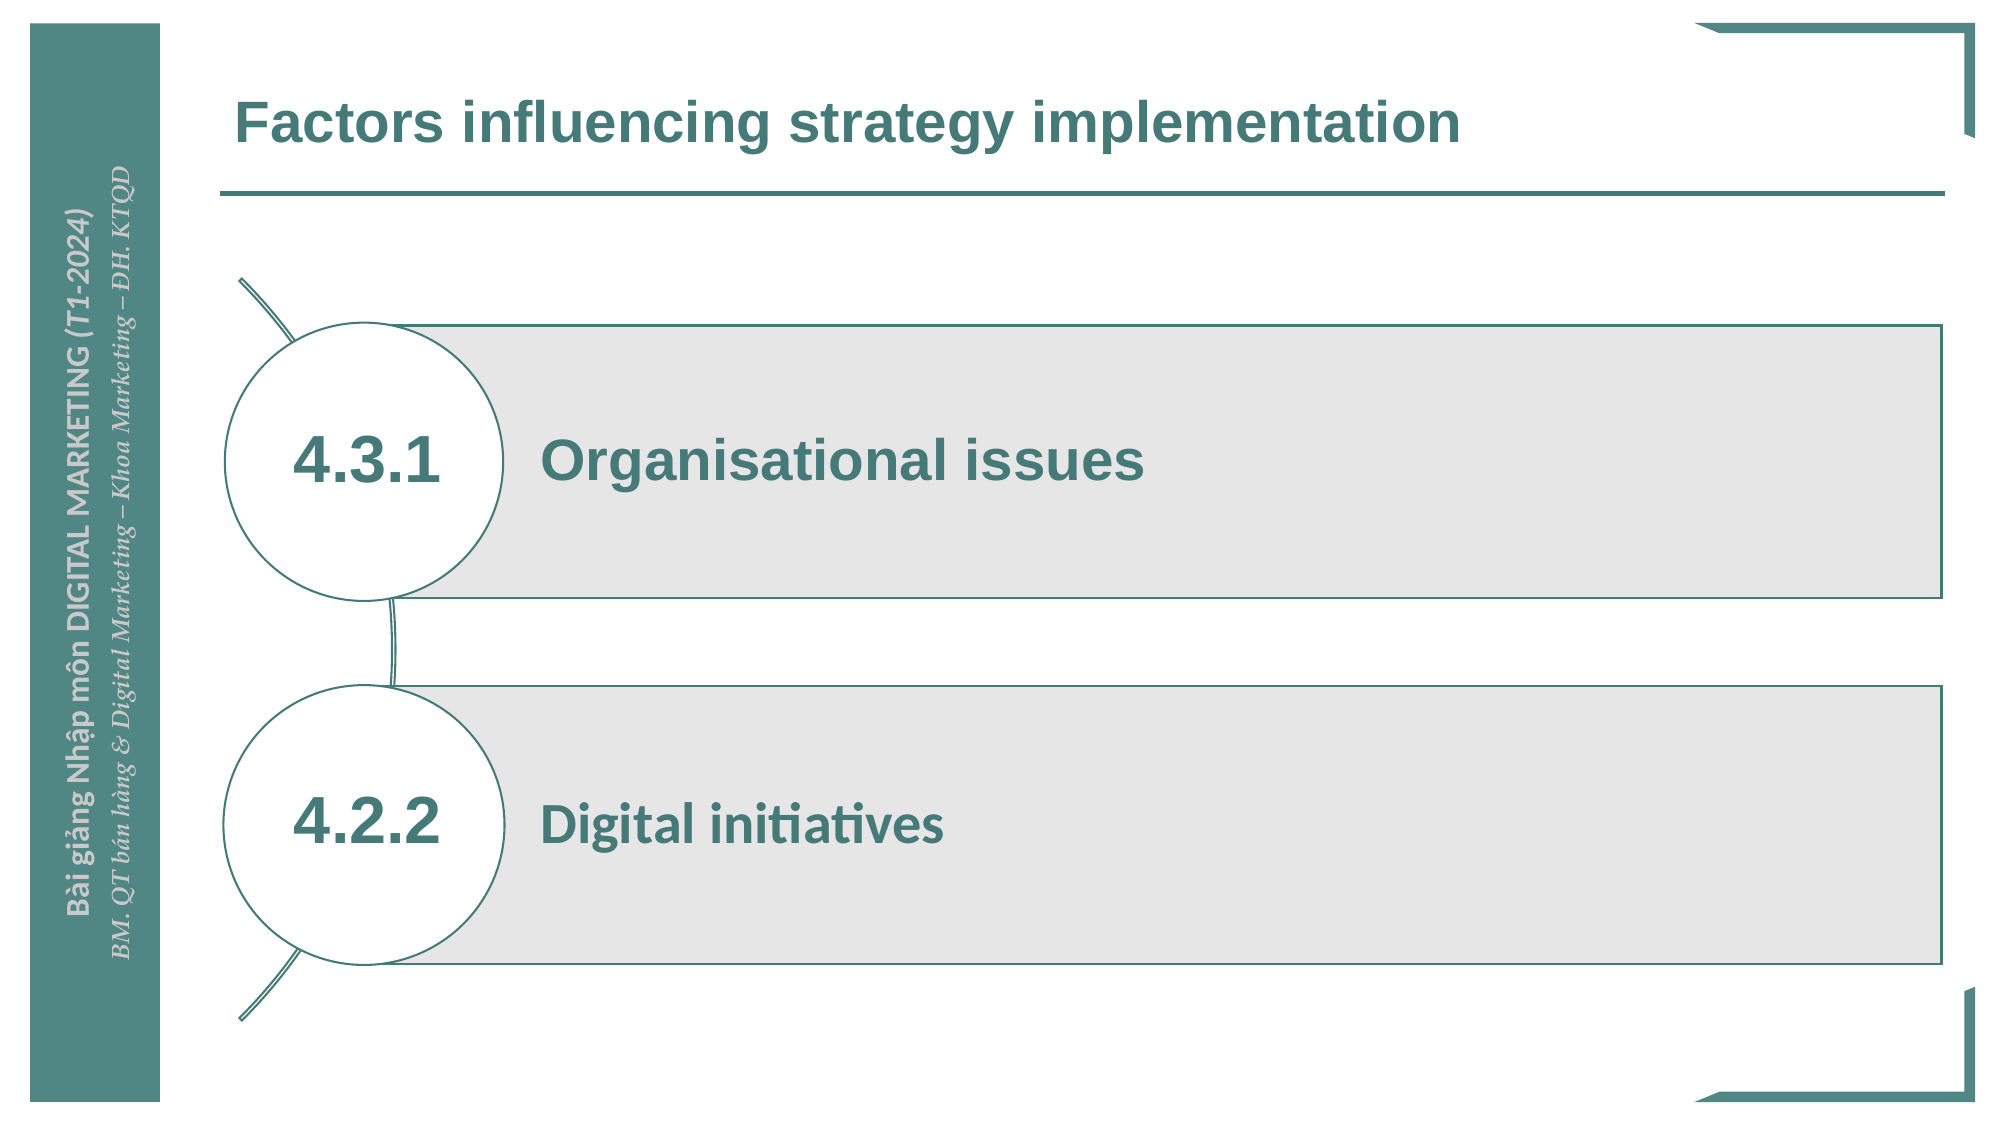

# Factors influencing strategy implementation
Organisational issues
Digital initiatives
4.3.1
4.2.2